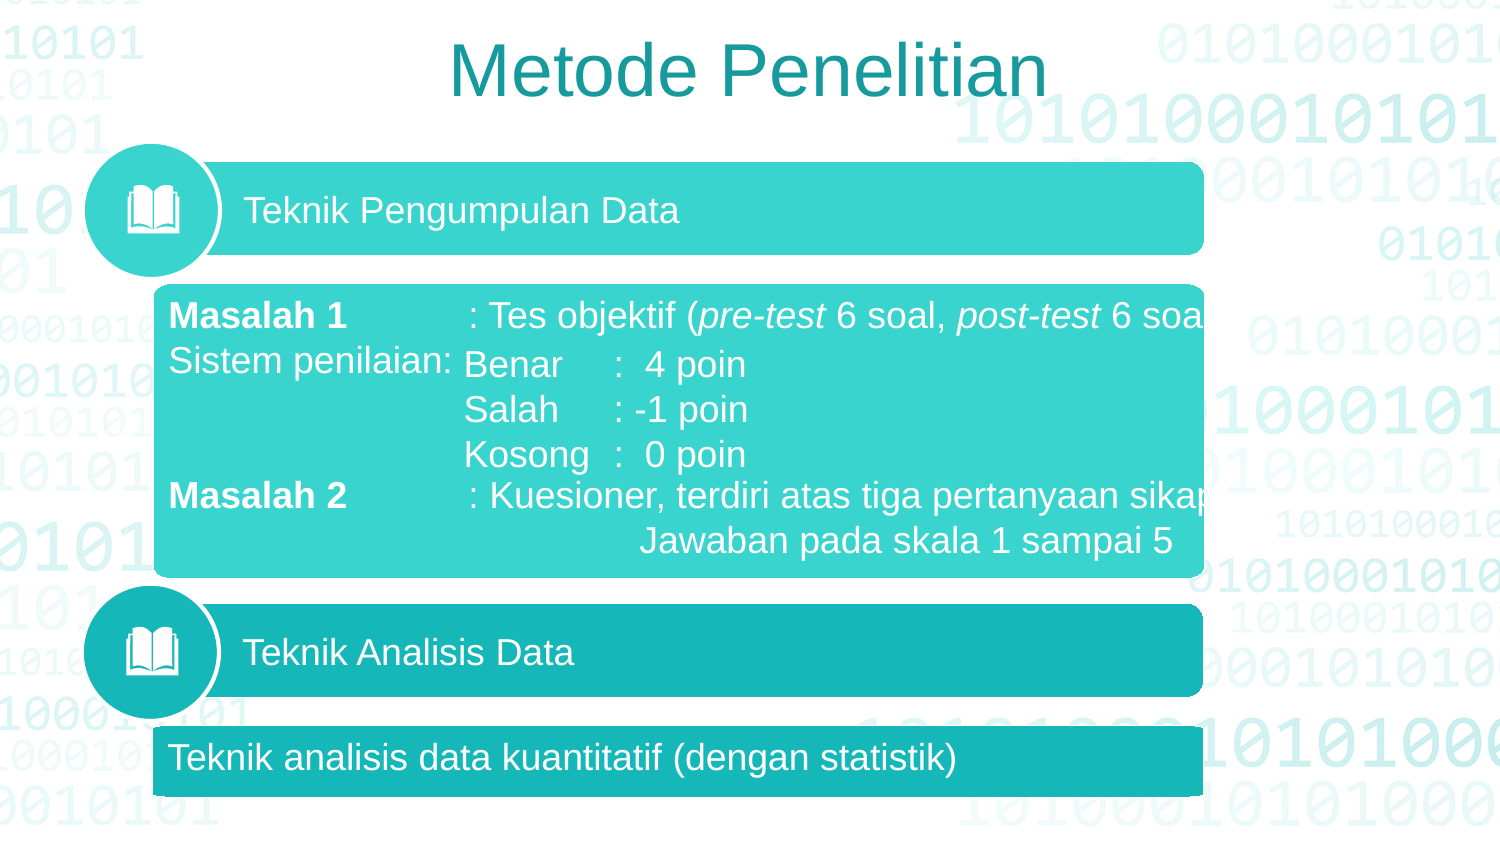

Metode Penelitian

      Teknik Pengumpulan Data
Masalah 1	: Tes objektif (pre-test 6 soal, post-test 6 soal)
Sistem penilaian:

Masalah 2	: Kuesioner, terdiri atas tiga pertanyaan sikap
			  Jawaban pada skala 1 sampai 5
Benar	:  4 poin
Salah	: -1 poin
Kosong	:  0 poin

      Teknik Analisis Data
Teknik analisis data kuantitatif (dengan statistik)